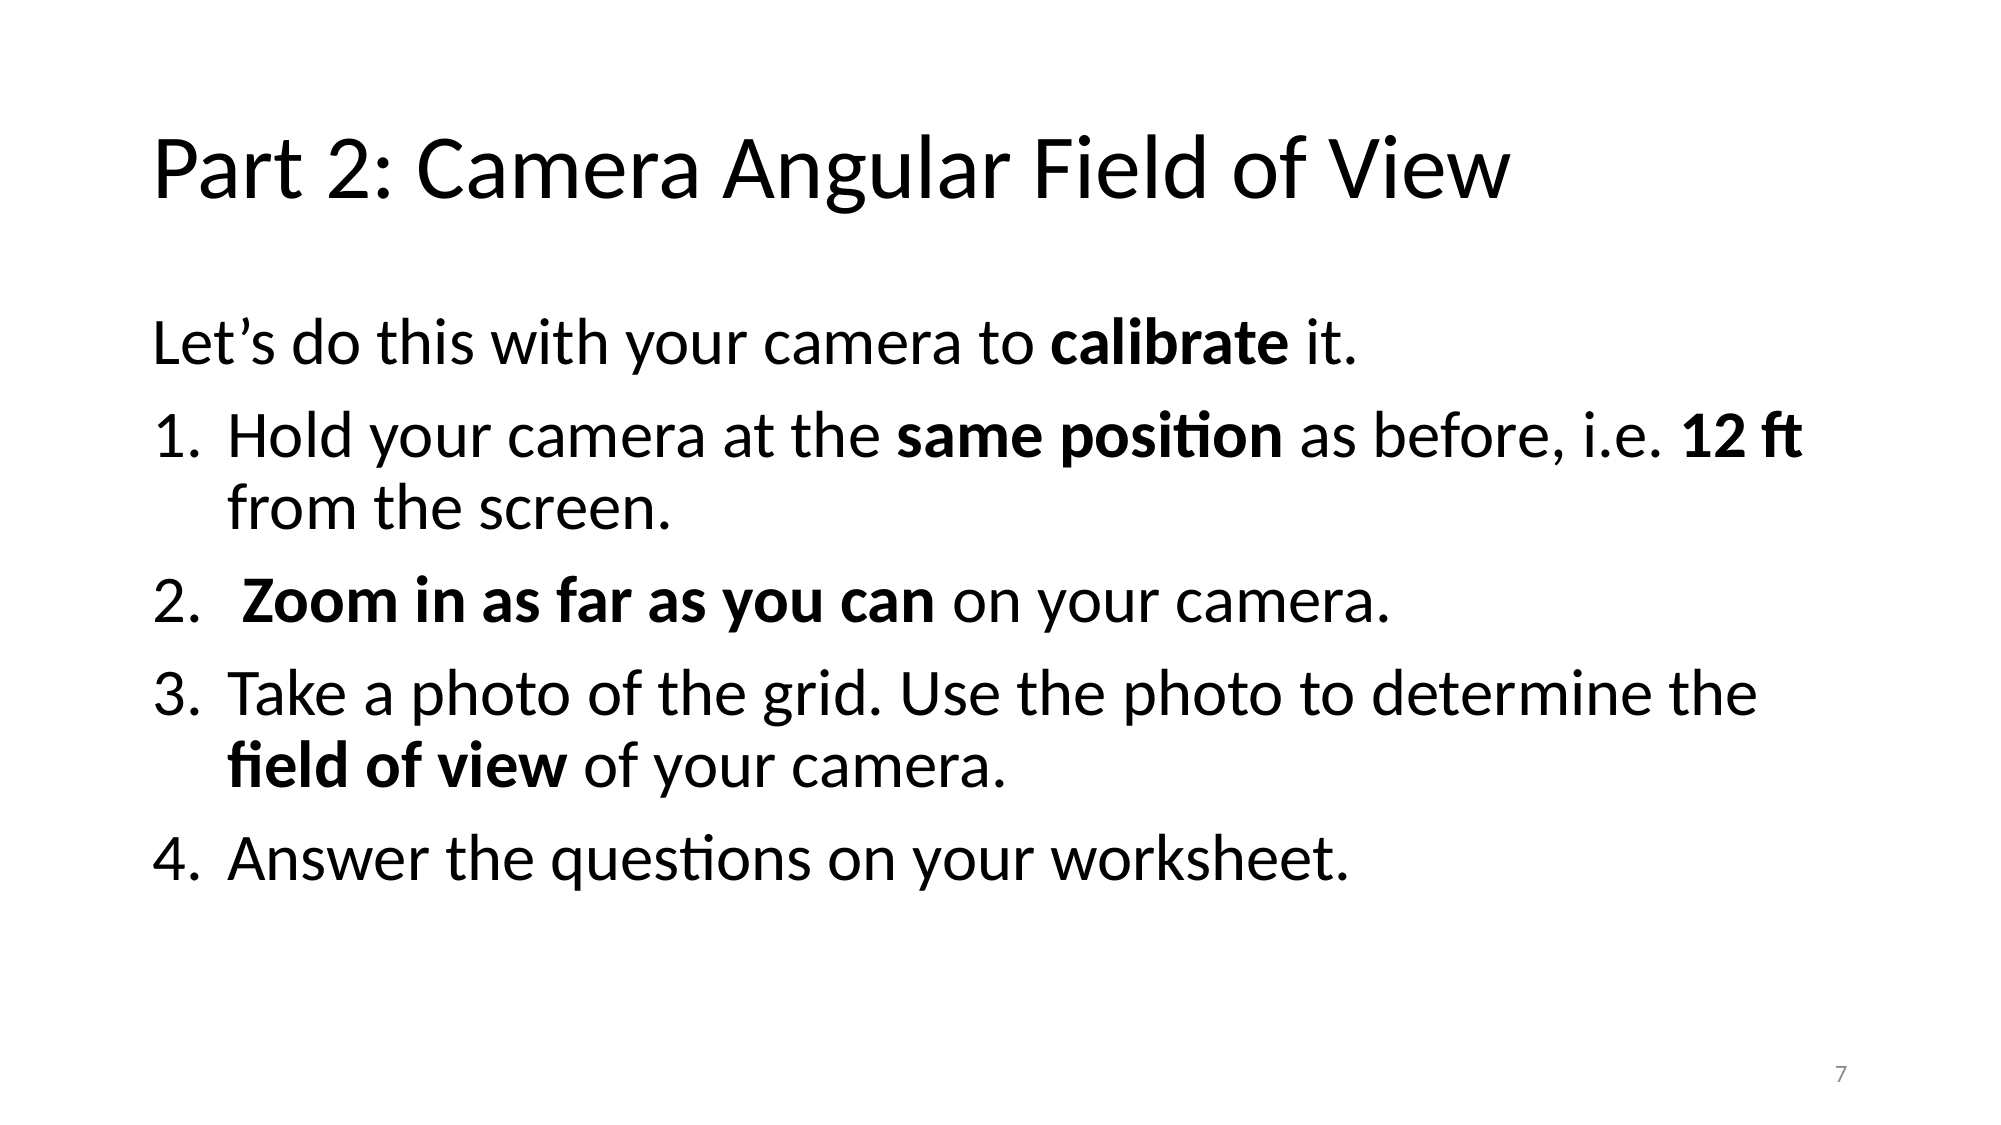

# Part 2: Camera Angular Field of View
Let’s do this with your camera to calibrate it.
Hold your camera at the same position as before, i.e. 12 ft from the screen.
 Zoom in as far as you can on your camera.
Take a photo of the grid. Use the photo to determine the field of view of your camera.
Answer the questions on your worksheet.
7